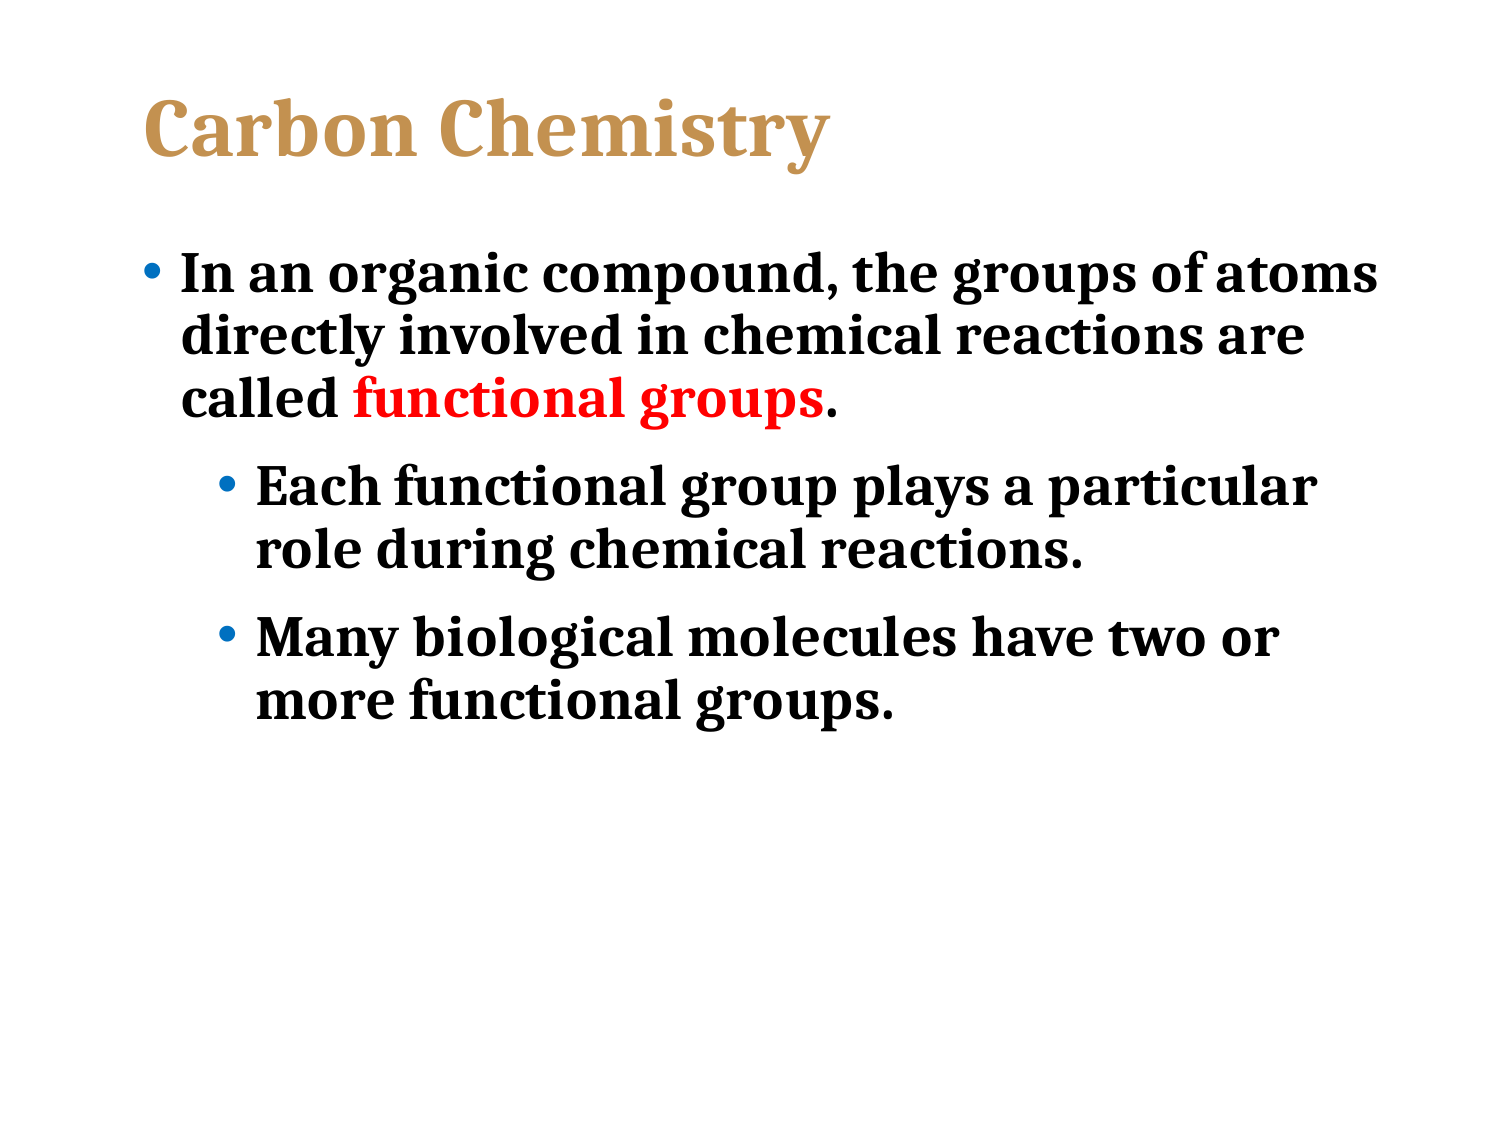

# Carbon Chemistry
In an organic compound, the groups of atoms directly involved in chemical reactions are called functional groups.
Each functional group plays a particular role during chemical reactions.
Many biological molecules have two or more functional groups.